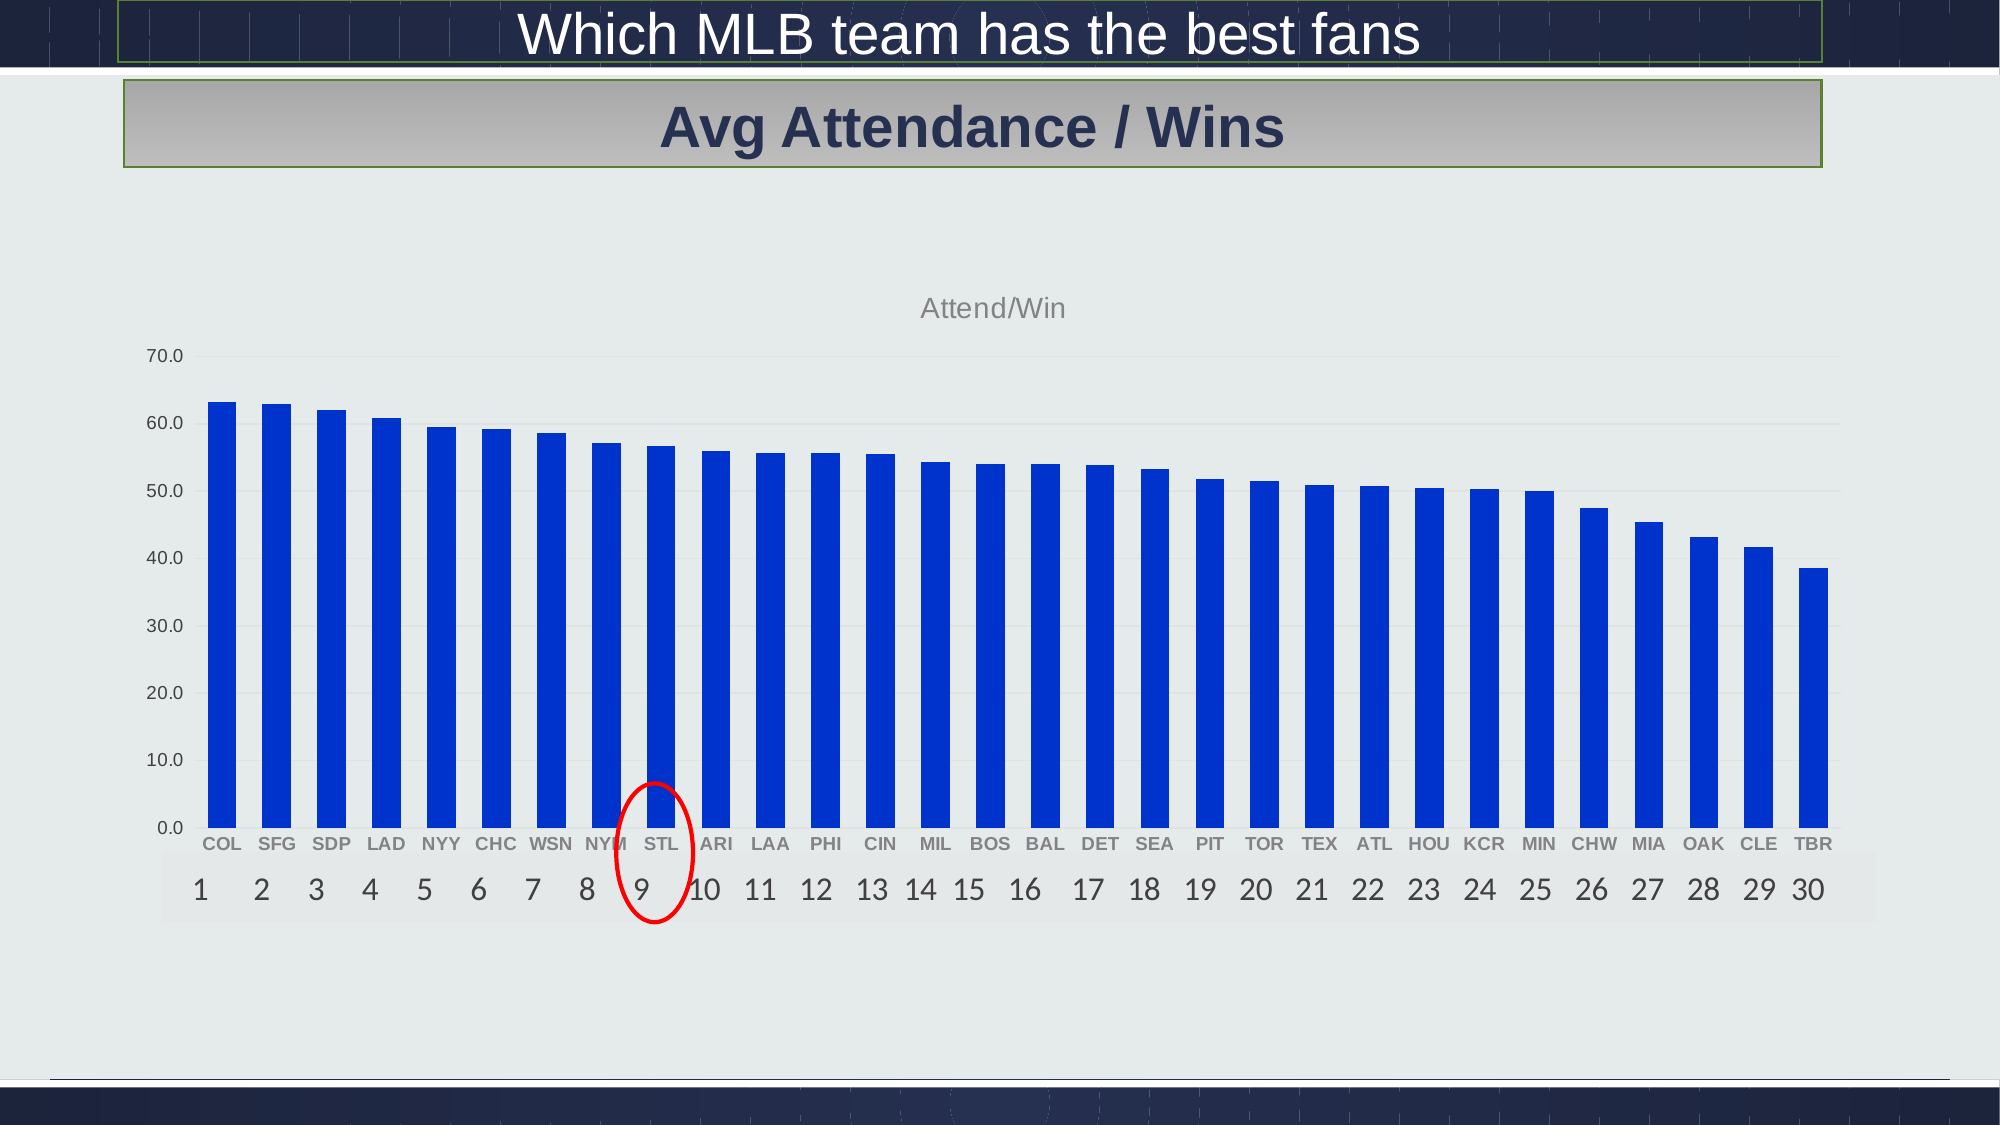

Which MLB team has the best fans

Avg Attendance / Wins

### Chart:

| Category | Attend/Win |
|---|---|
| COL | 63.215531750014506 |
| SFG | 62.92221685278438 |
| SDP | 62.05244217476385 |
| LAD | 60.80387430153785 |
| NYY | 59.50775116442771 |
| CHC | 59.22705043669385 |
| WSN | 58.58372749192018 |
| NYM | 57.08553891666719 |
| STL | 56.68962291906055 |
| ARI | 55.962517427609356 |
| LAA | 55.72115474918704 |
| PHI | 55.60986426230004 |
| CIN | 55.49203677837856 |
| MIL | 54.37786278355243 |
| BOS | 54.060375393480825 |
| BAL | 53.99883521607366 |
| DET | 53.84310437710438 |
| SEA | 53.27799698261013 |
| PIT | 51.83624891386988 |
| TOR | 51.47297560595433 |
| TEX | 50.95856932593062 |
| ATL | 50.721703367836646 |
| HOU | 50.46451001864623 |
| KCR | 50.384641379796406 |
| MIN | 50.09661473864252 |
| CHW | 47.557403875546576 |
| MIA | 45.46058840311579 |
| OAK | 43.146265431127375 |
| CLE | 41.71948280738139 |
| TBR | 38.59896503994186 |
  1      2     3     4     5     6     7     8     9     10   11   12   13  14  15   16    17   18   19   20   21   22   23   24   25   26   27   28   29  30